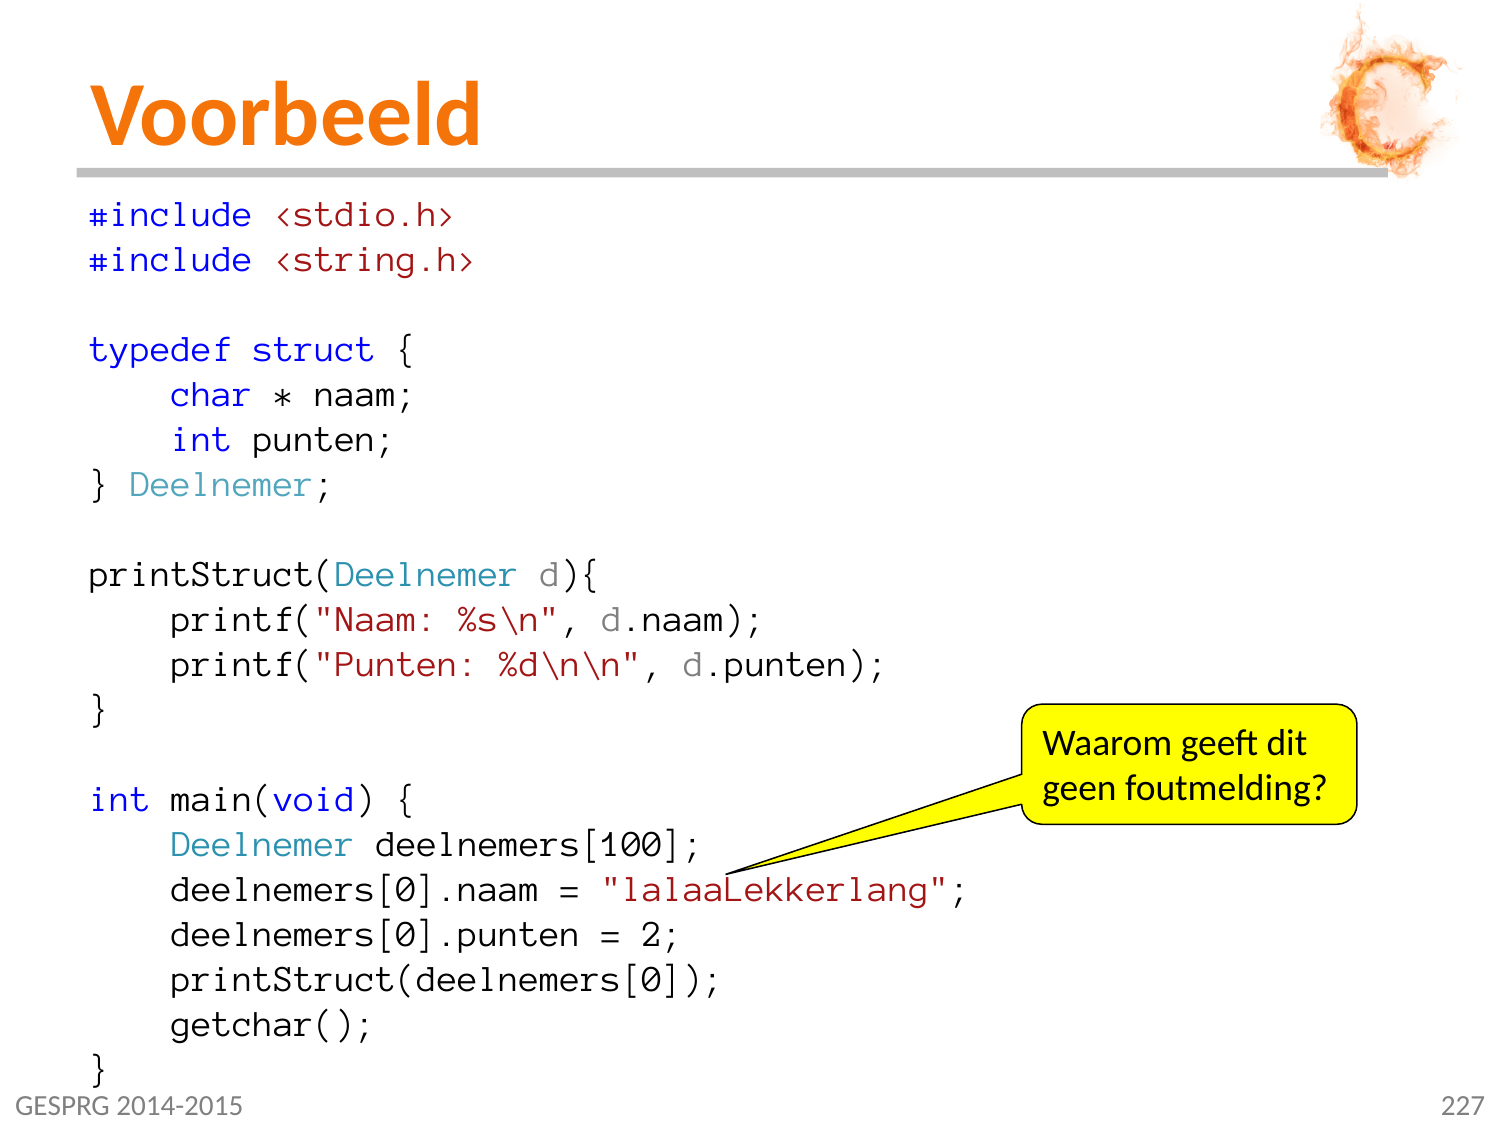

# Voorbeeld
#include <stdio.h>
#include <string.h>

typedef struct {
    char * naam;
    int punten;
} Deelnemer;

printStruct(Deelnemer d){
    printf("Naam: %s\n", d.naam);
    printf("Punten: %d\n\n", d.punten);
}

int main(void) {
    Deelnemer deelnemers[100];
    deelnemers[0].naam = "lalaaLekkerlang";
    deelnemers[0].punten = 2;
    printStruct(deelnemers[0]);
    getchar();
}
Waarom geeft dit geen foutmelding?
GESPRG 2014-2015
227